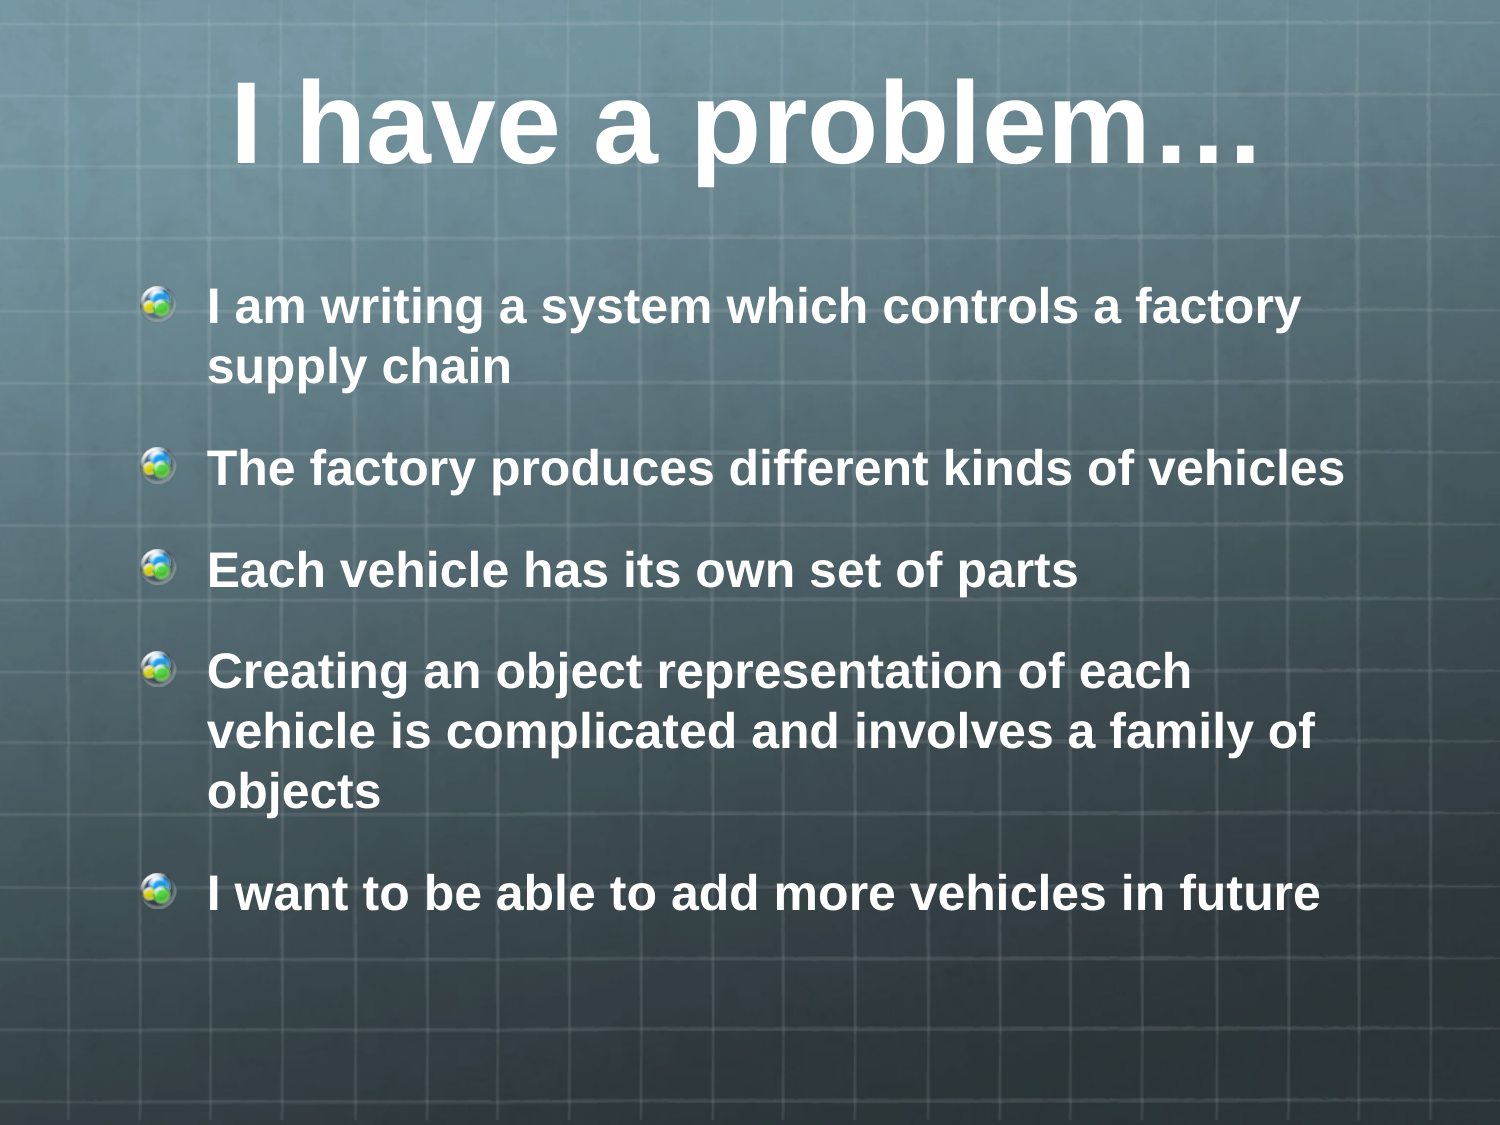

# I have a problem…
I am writing a system which controls a factory supply chain
The factory produces different kinds of vehicles
Each vehicle has its own set of parts
Creating an object representation of each vehicle is complicated and involves a family of objects
I want to be able to add more vehicles in future